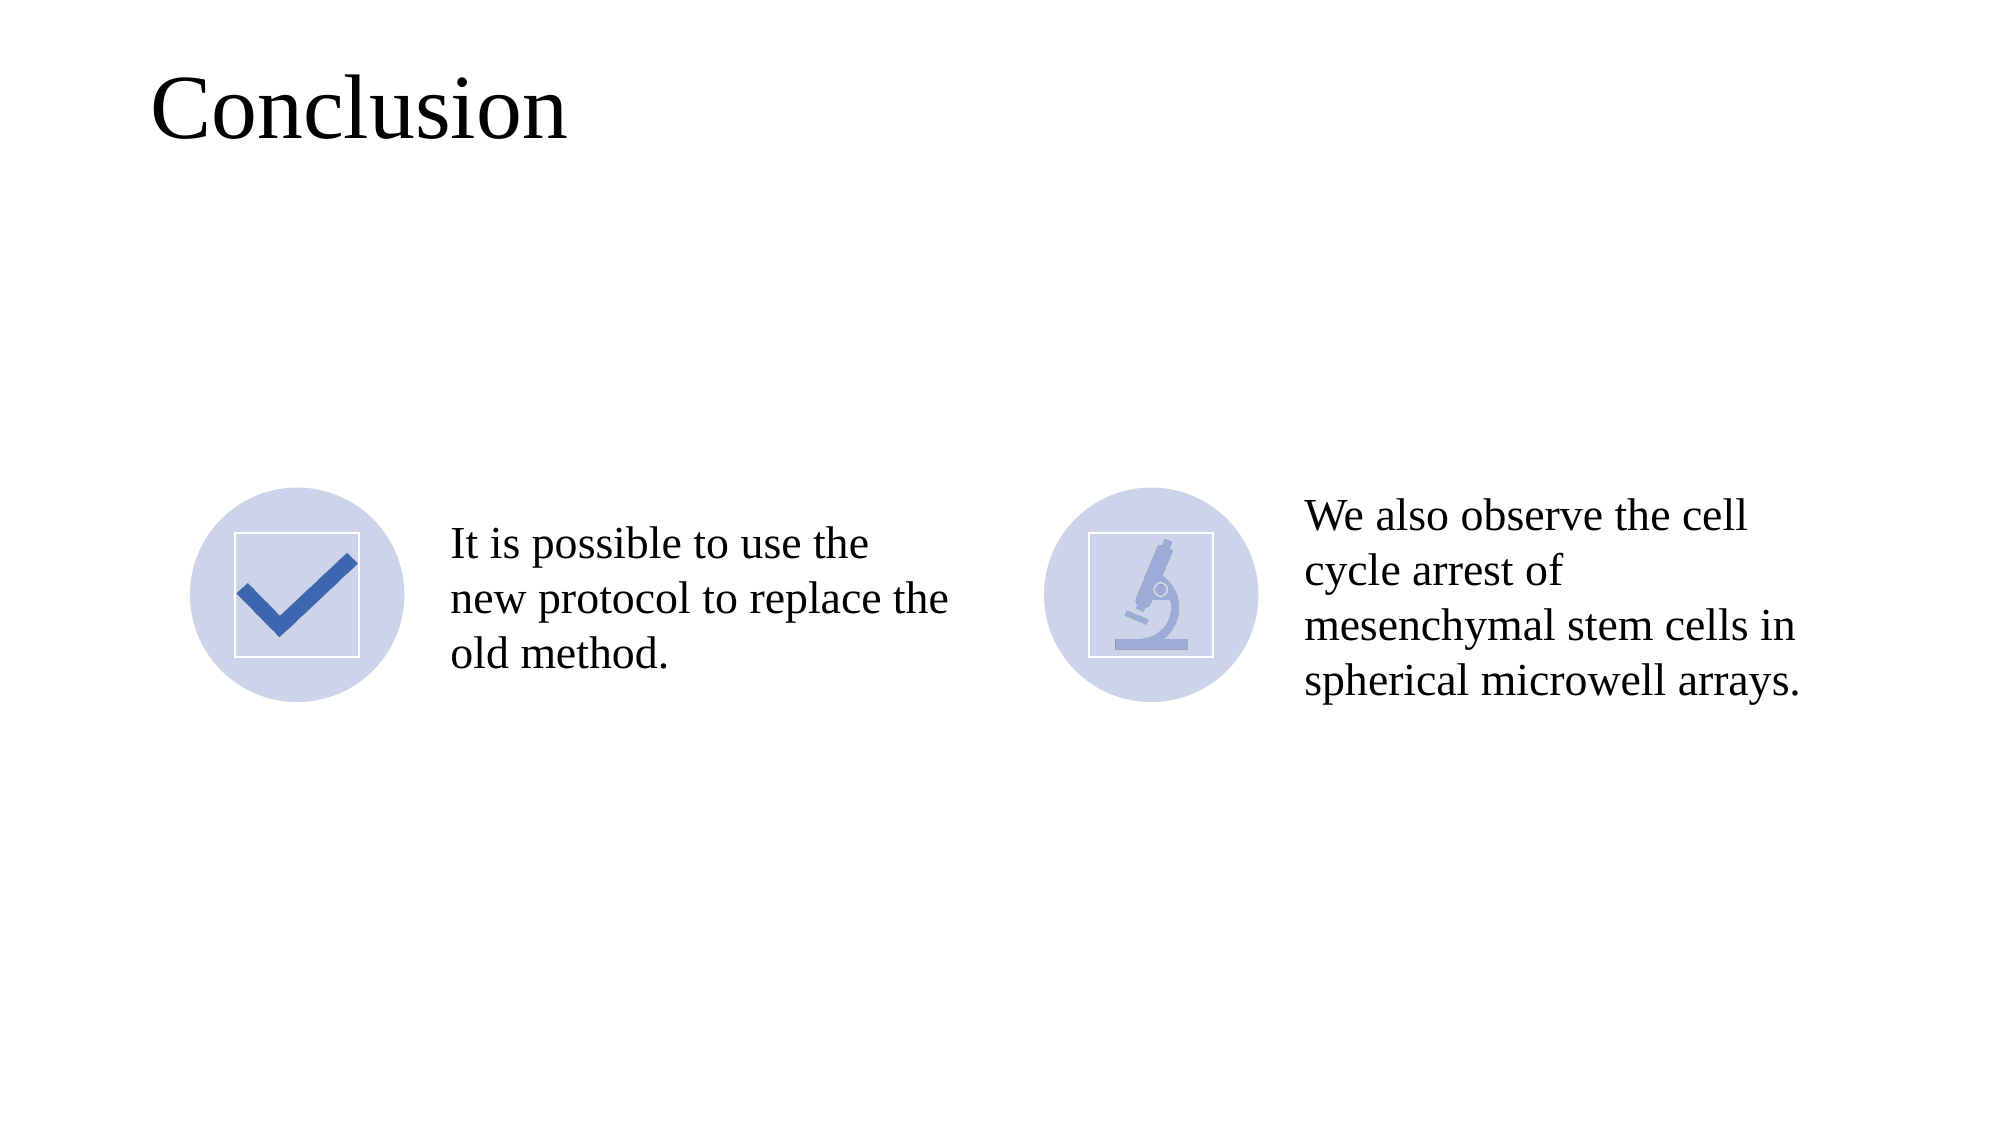

# Conclusion
We also observe the cell cycle arrest of mesenchymal stem cells in spherical microwell arrays.

It is possible to use the new protocol to replace the old method.